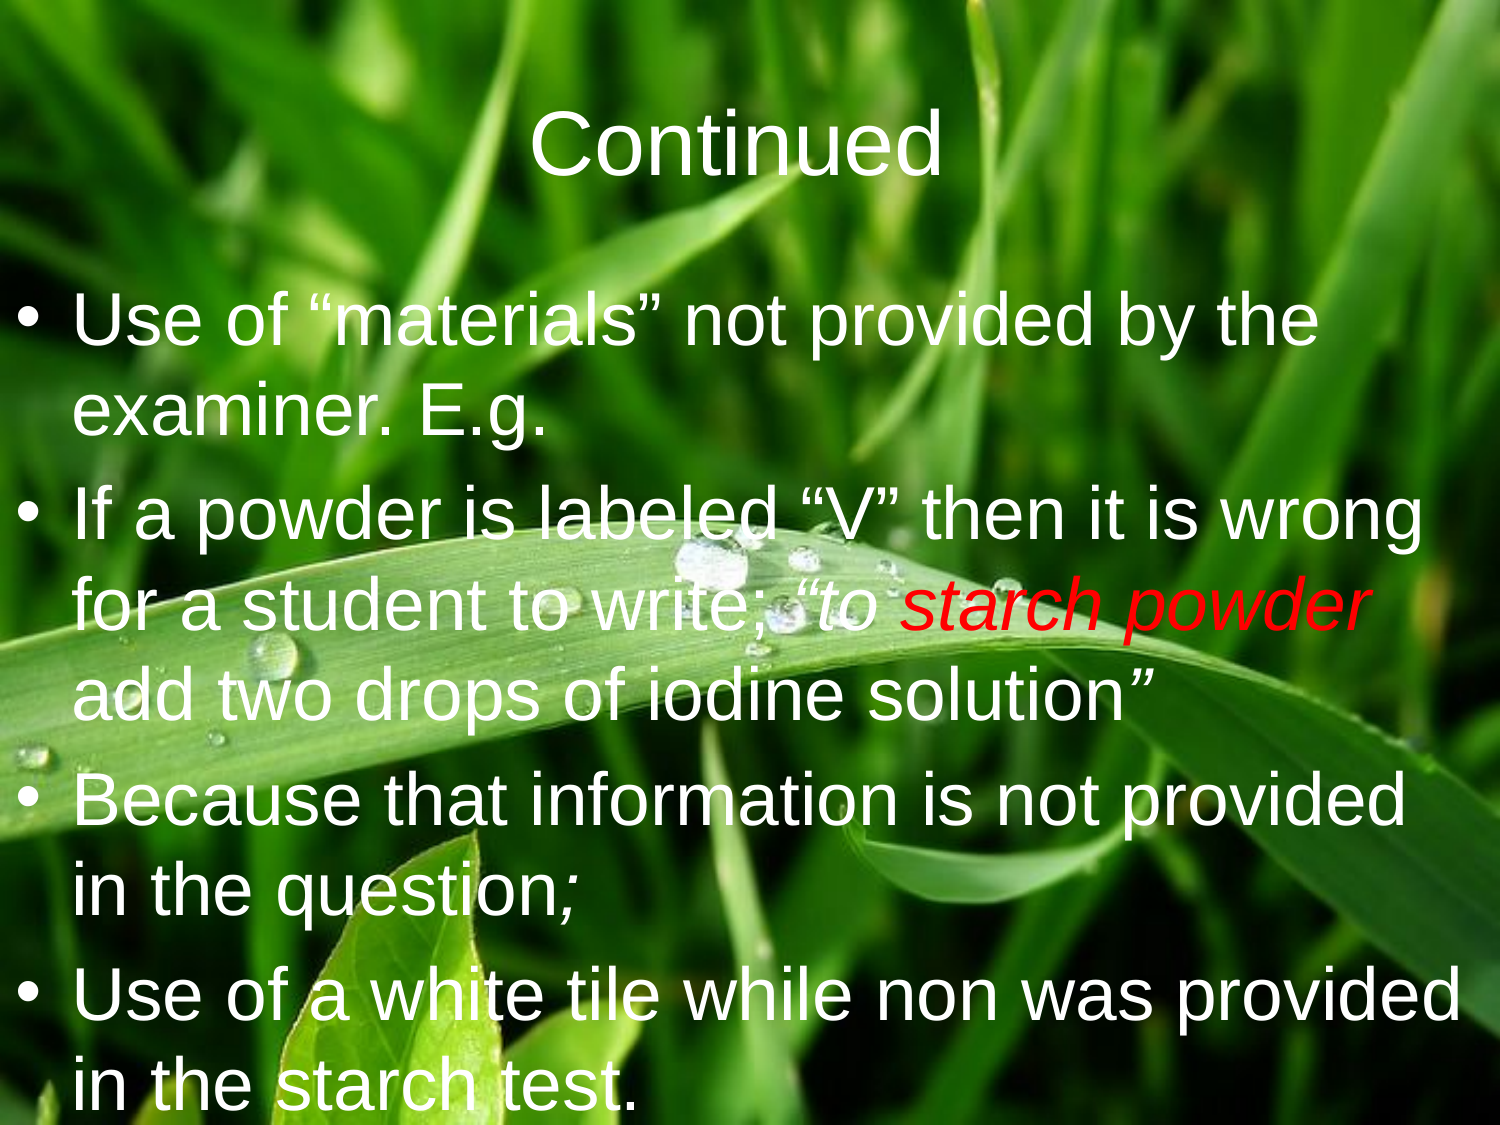

# Continued
Use of “materials” not provided by the examiner. E.g.
If a powder is labeled “V” then it is wrong for a student to write; “to starch powder add two drops of iodine solution”
Because that information is not provided in the question;
Use of a white tile while non was provided in the starch test.